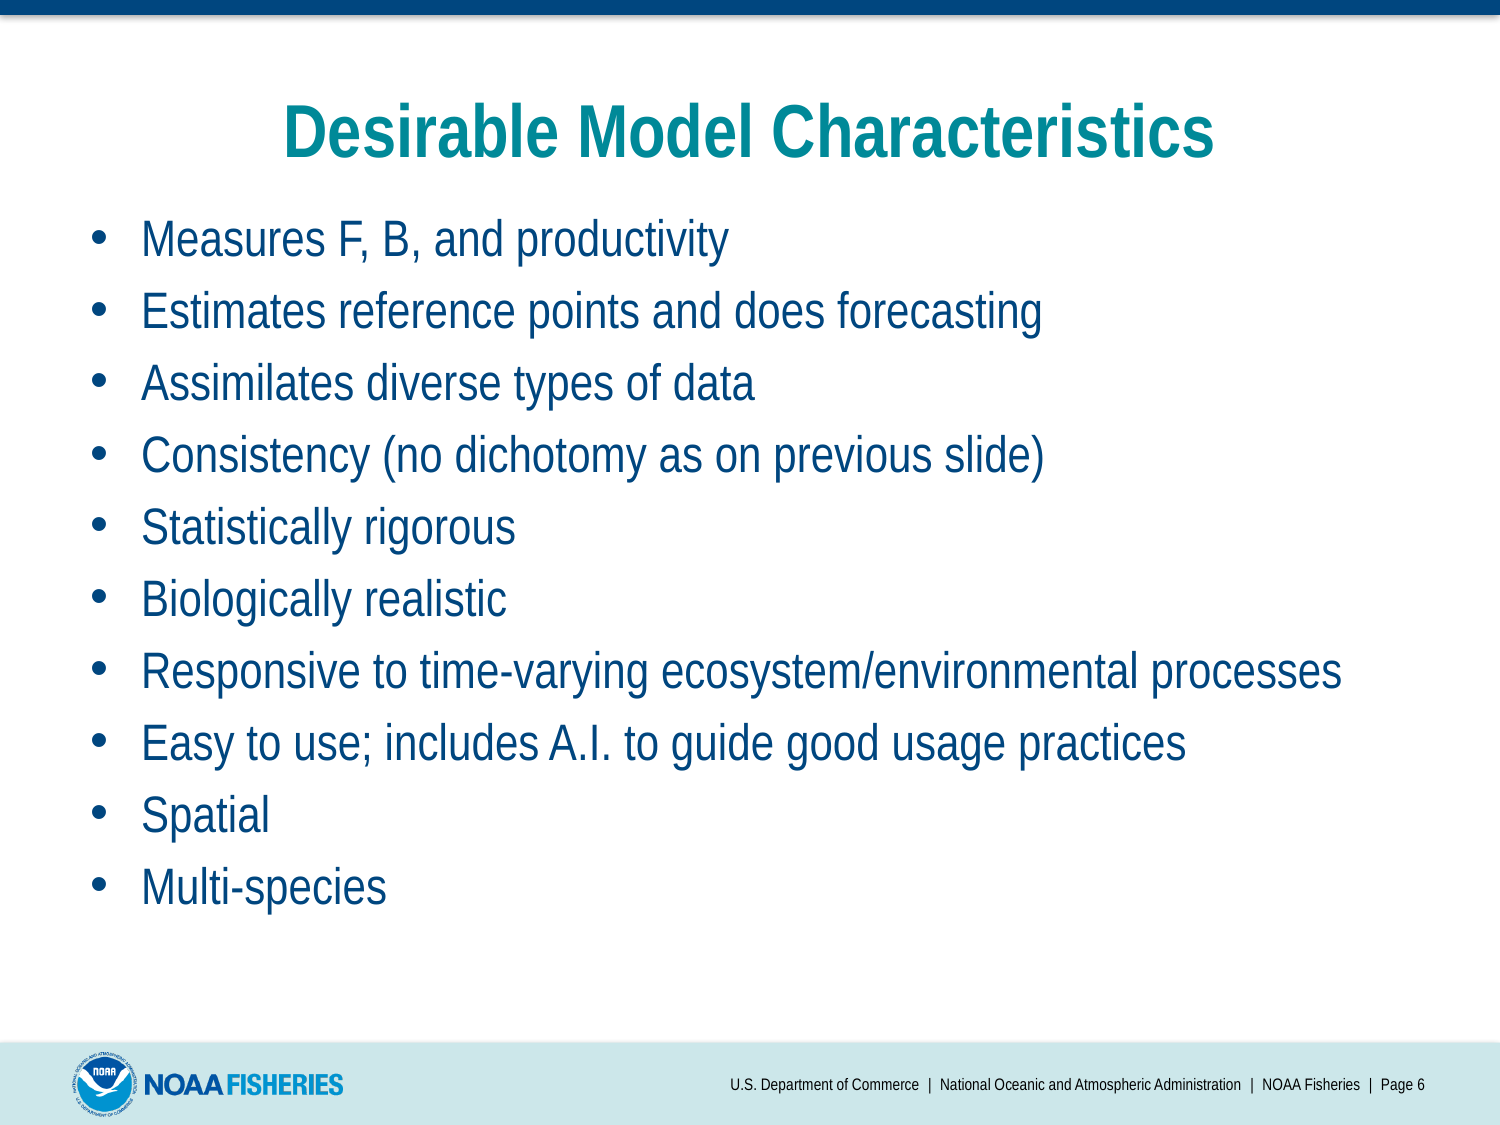

# Desirable Model Characteristics
Measures F, B, and productivity
Estimates reference points and does forecasting
Assimilates diverse types of data
Consistency (no dichotomy as on previous slide)
Statistically rigorous
Biologically realistic
Responsive to time-varying ecosystem/environmental processes
Easy to use; includes A.I. to guide good usage practices
Spatial
Multi-species
U.S. Department of Commerce | National Oceanic and Atmospheric Administration | NOAA Fisheries | Page 6